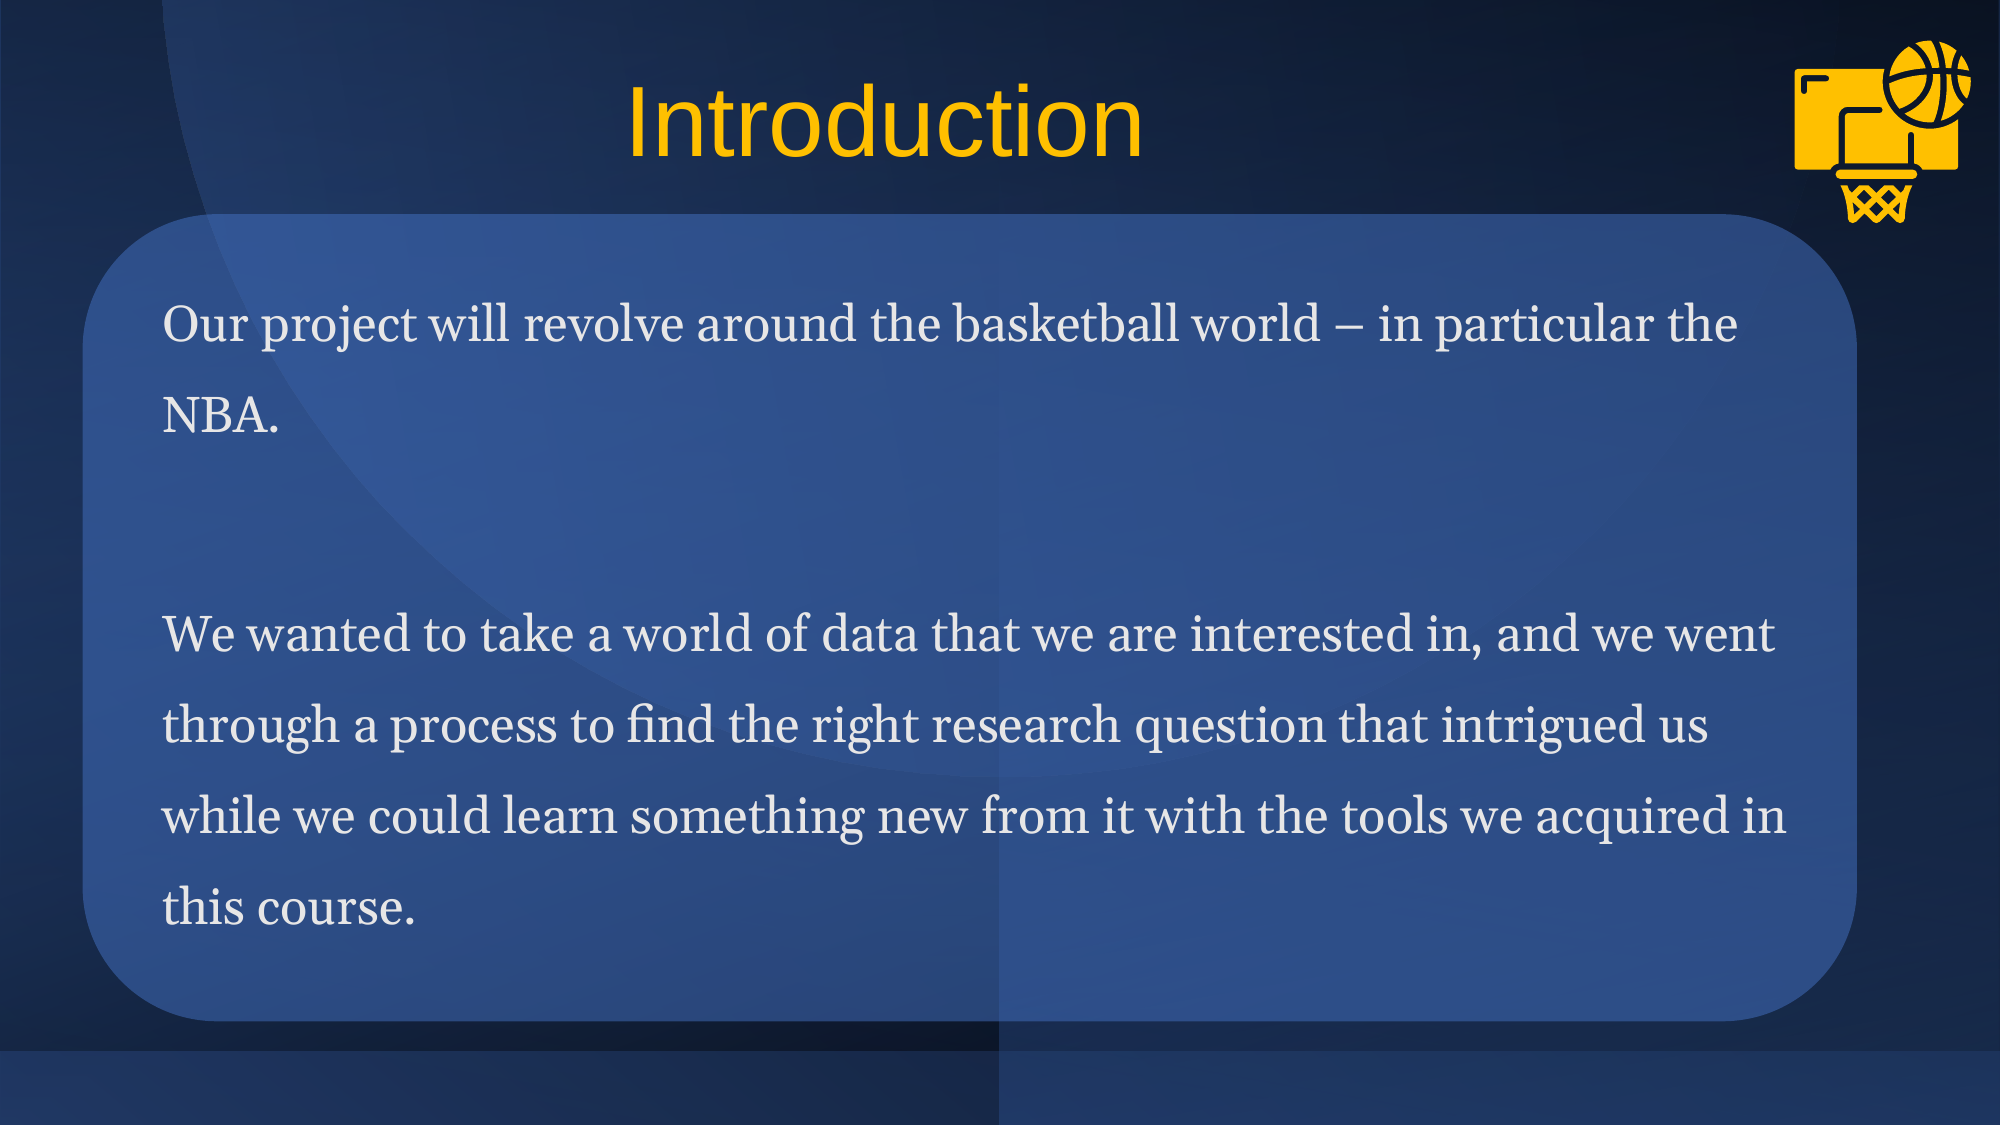

Introduction

Our project will revolve around the basketball world – in particular the NBA.

We wanted to take a world of data that we are interested in, and we went through a process to find the right research question that intrigued us while we could learn something new from it with the tools we acquired in this course.